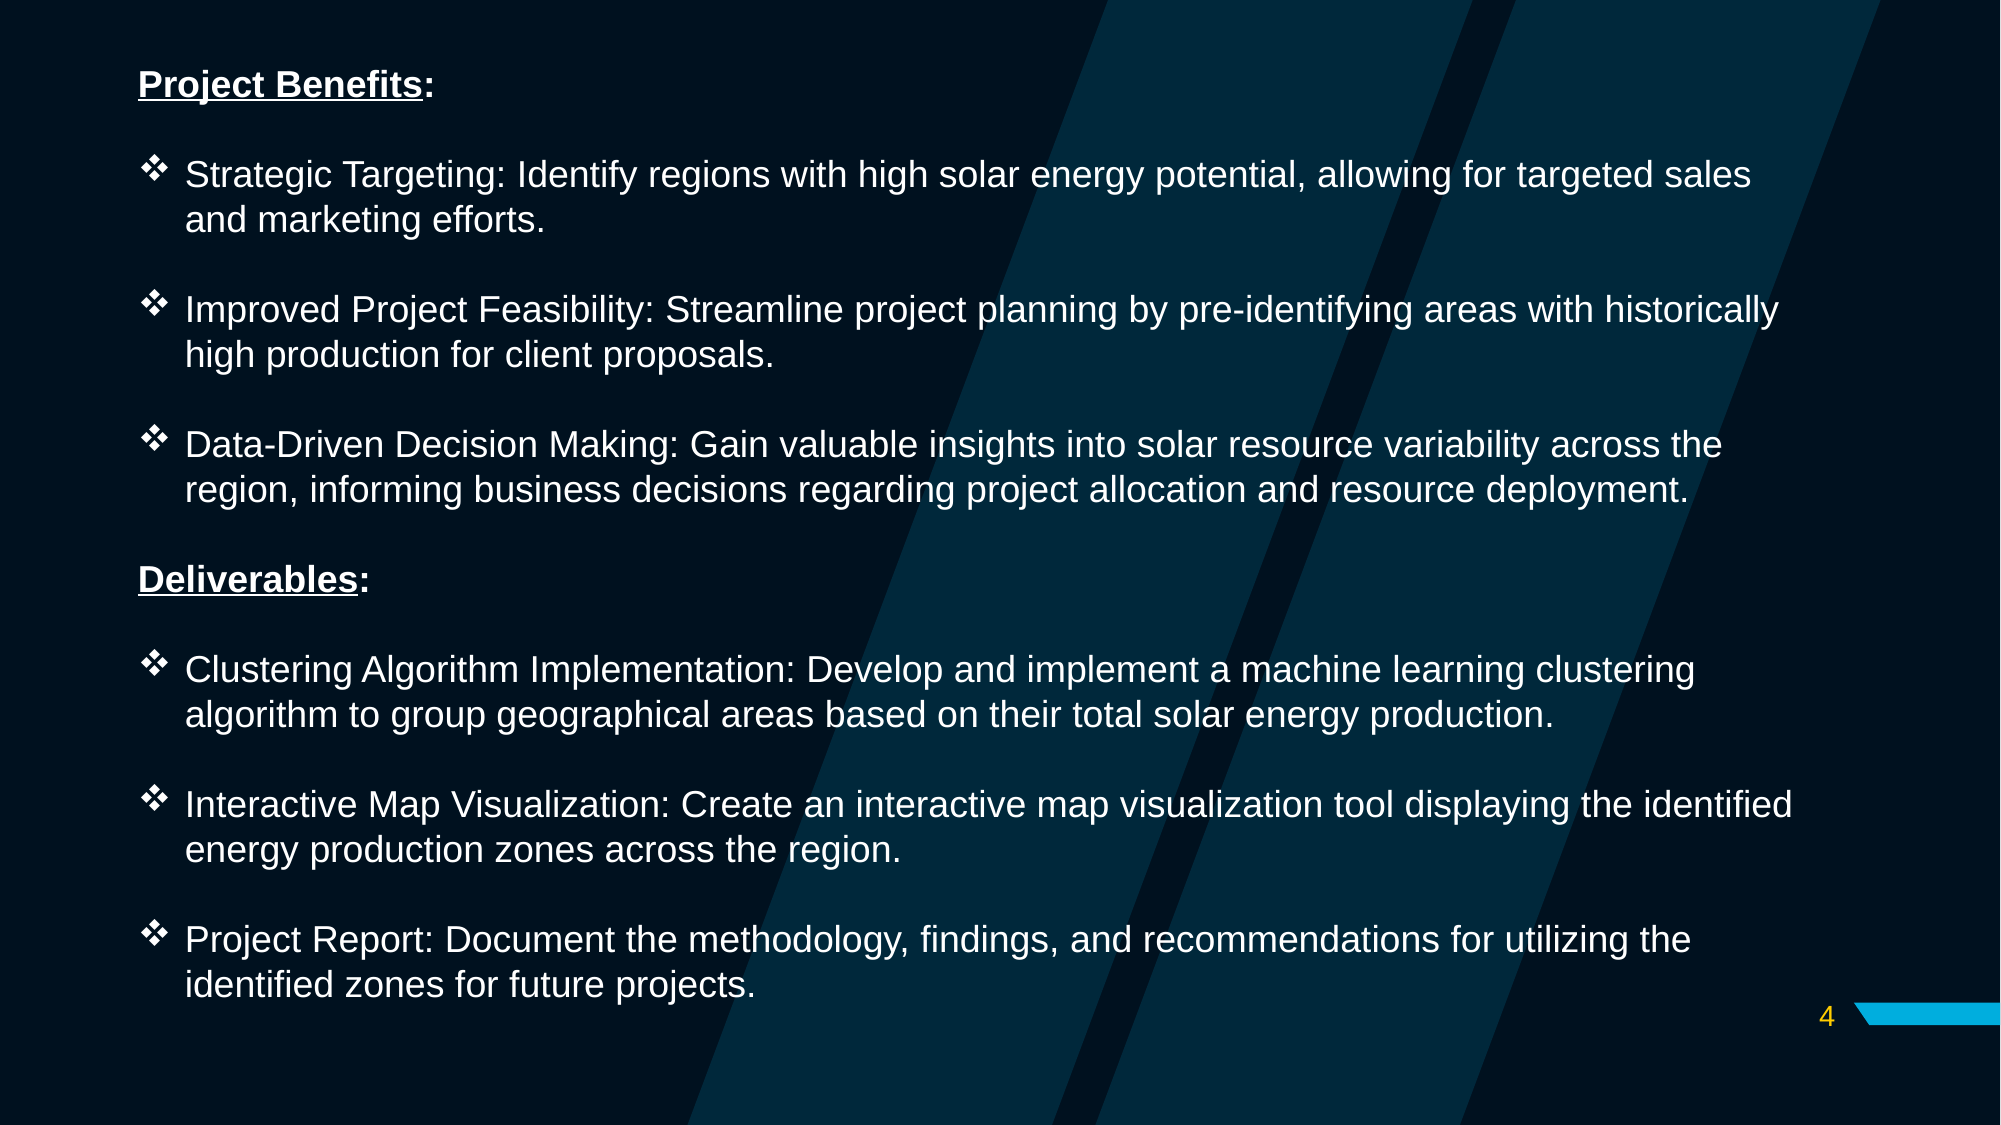

Project Benefits:

Strategic Targeting: Identify regions with high solar energy potential, allowing for targeted sales and marketing efforts.

Improved Project Feasibility: Streamline project planning by pre-identifying areas with historically high production for client proposals.

Data-Driven Decision Making: Gain valuable insights into solar resource variability across the region, informing business decisions regarding project allocation and resource deployment.

Deliverables:

Clustering Algorithm Implementation: Develop and implement a machine learning clustering algorithm to group geographical areas based on their total solar energy production.

Interactive Map Visualization: Create an interactive map visualization tool displaying the identified energy production zones across the region.

Project Report: Document the methodology, findings, and recommendations for utilizing the identified zones for future projects.

4